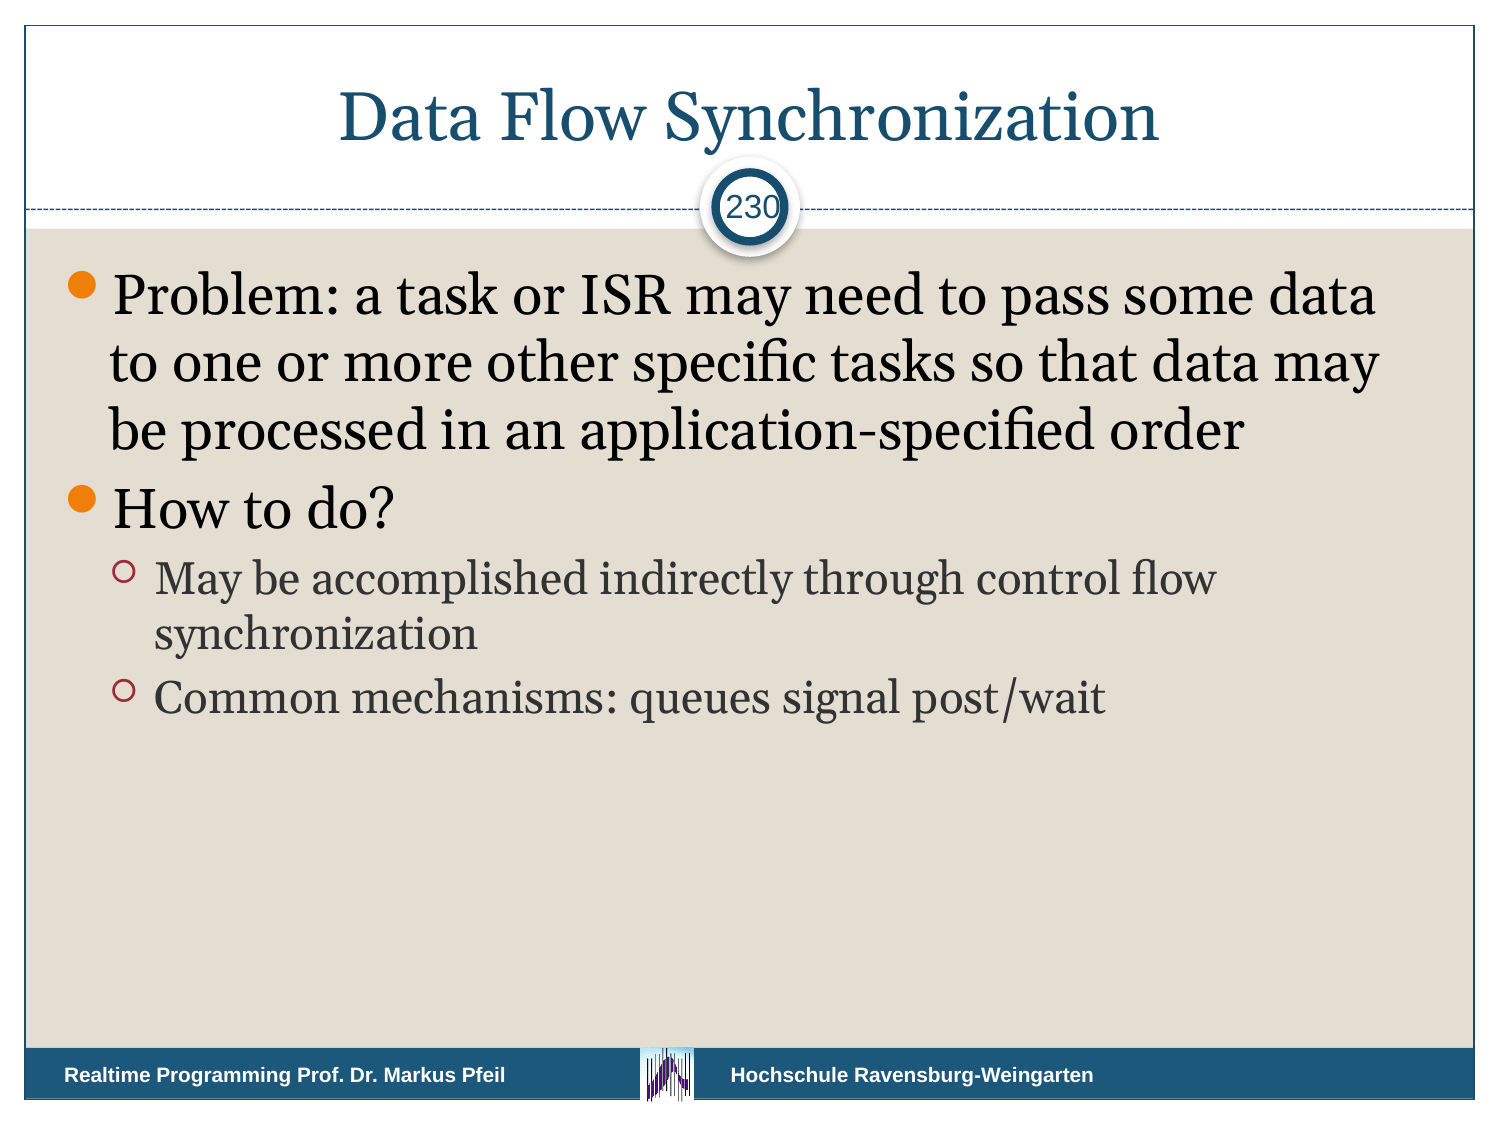

# Data Flow Synchronization
230
Problem: a task or ISR may need to pass some data to one or more other specific tasks so that data may be processed in an application-specified order
How to do?
May be accomplished indirectly through control flow synchronization
Common mechanisms: queues signal post/wait

Realtime Programming Prof. Dr. Markus Pfeil